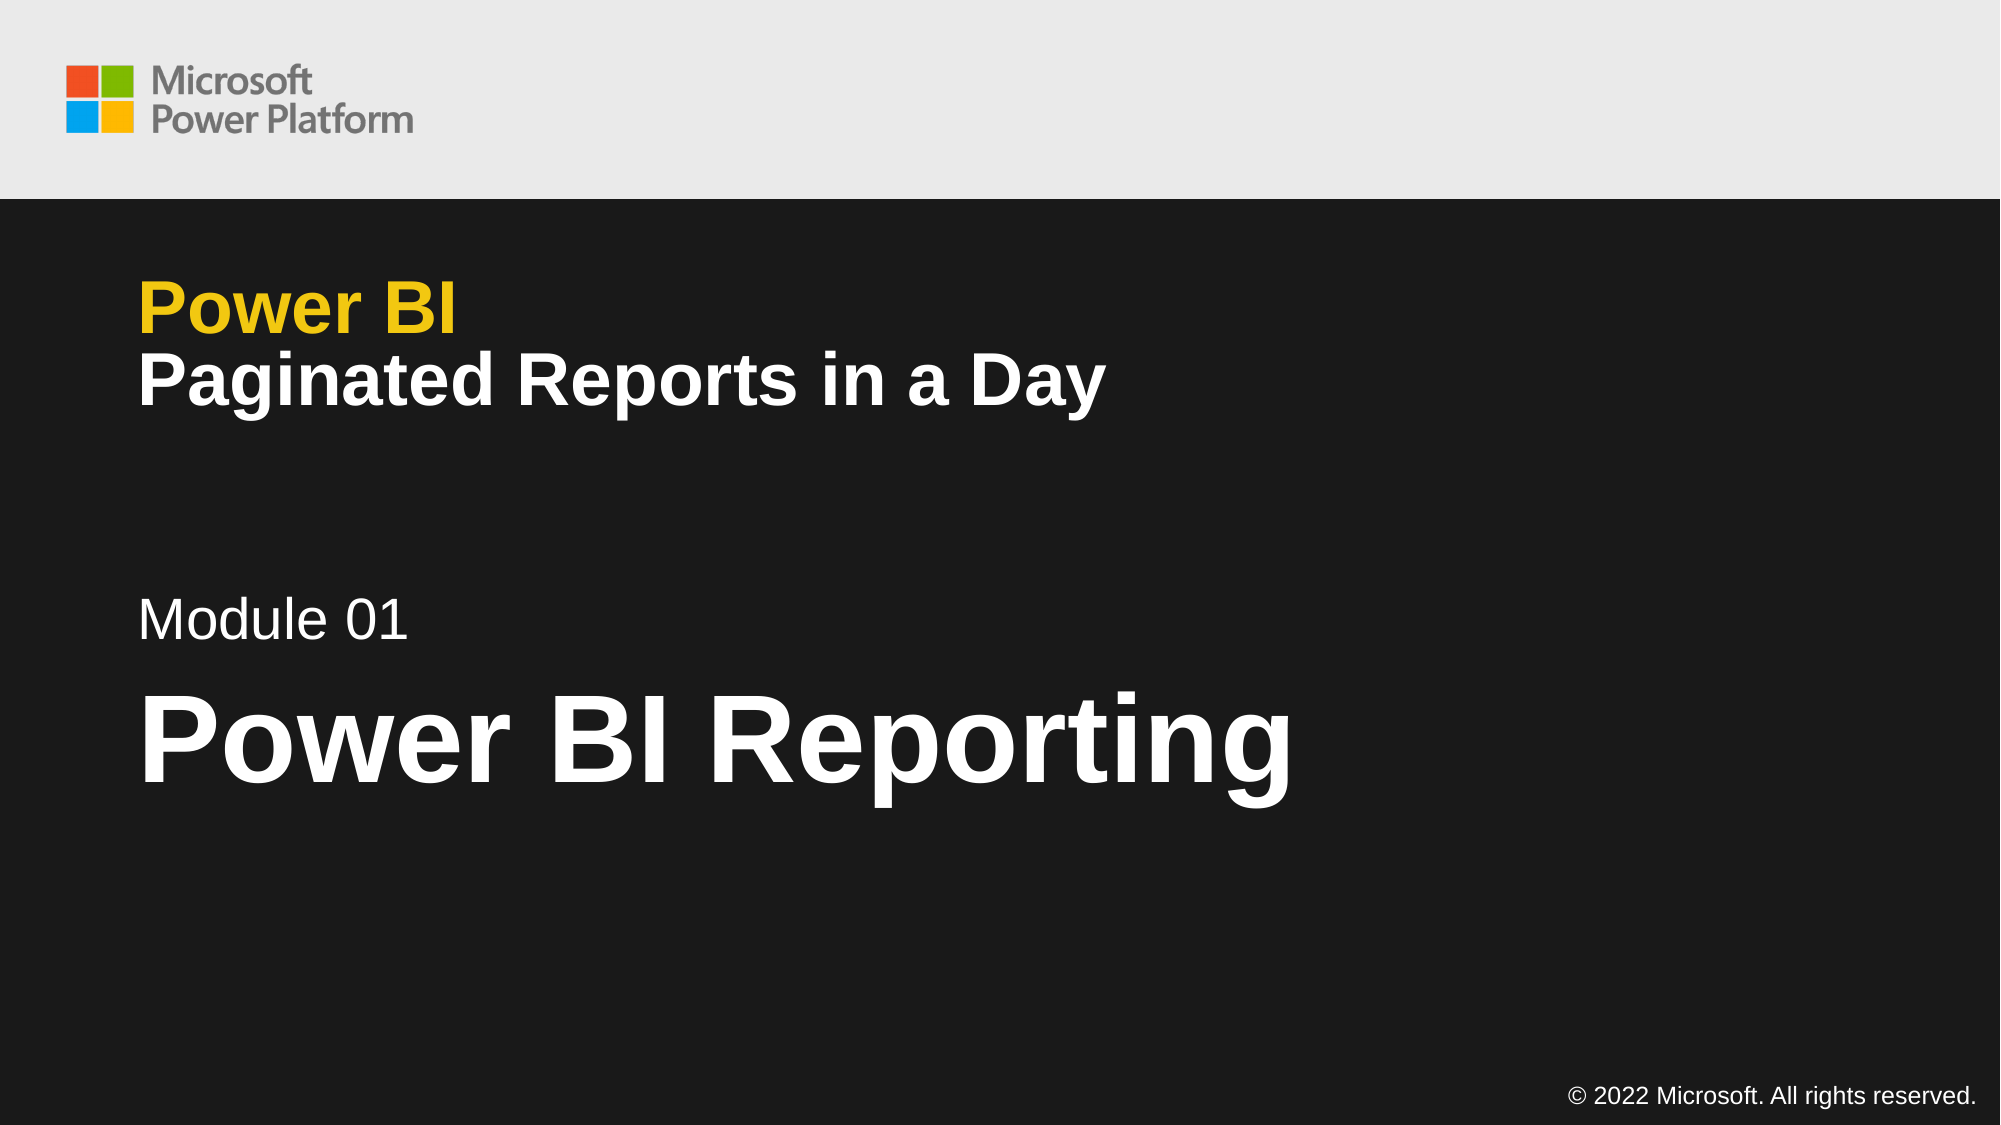

# Power BI Paginated Reports in a Day
Module 01
Power BI Reporting
© 2022 Microsoft. All rights reserved.